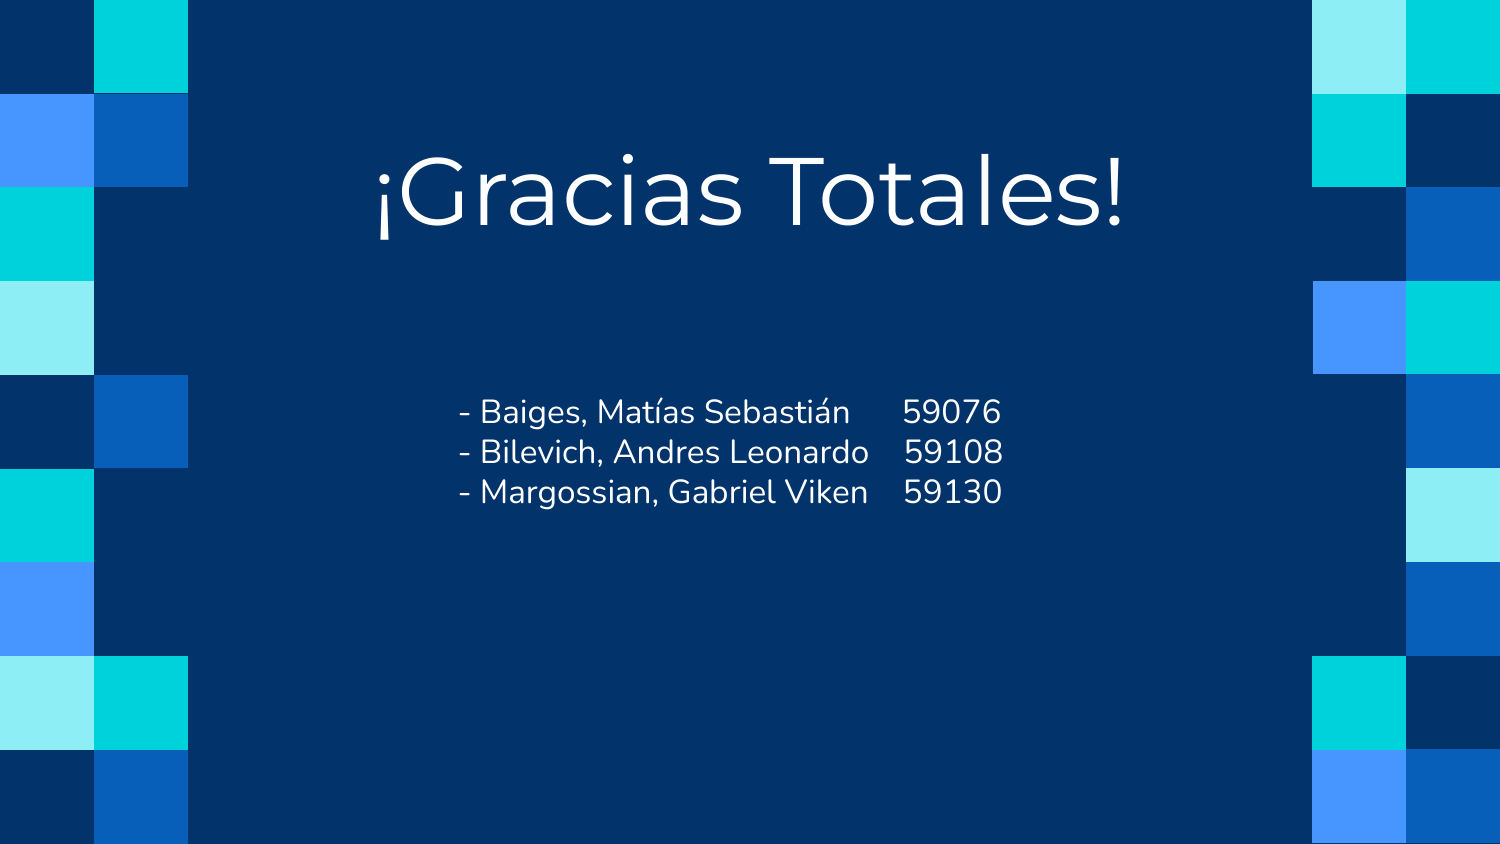

# ¡Gracias Totales!
- Baiges, Matías Sebastián      59076
- Bilevich, Andres Leonardo    59108
- Margossian, Gabriel Viken    59130